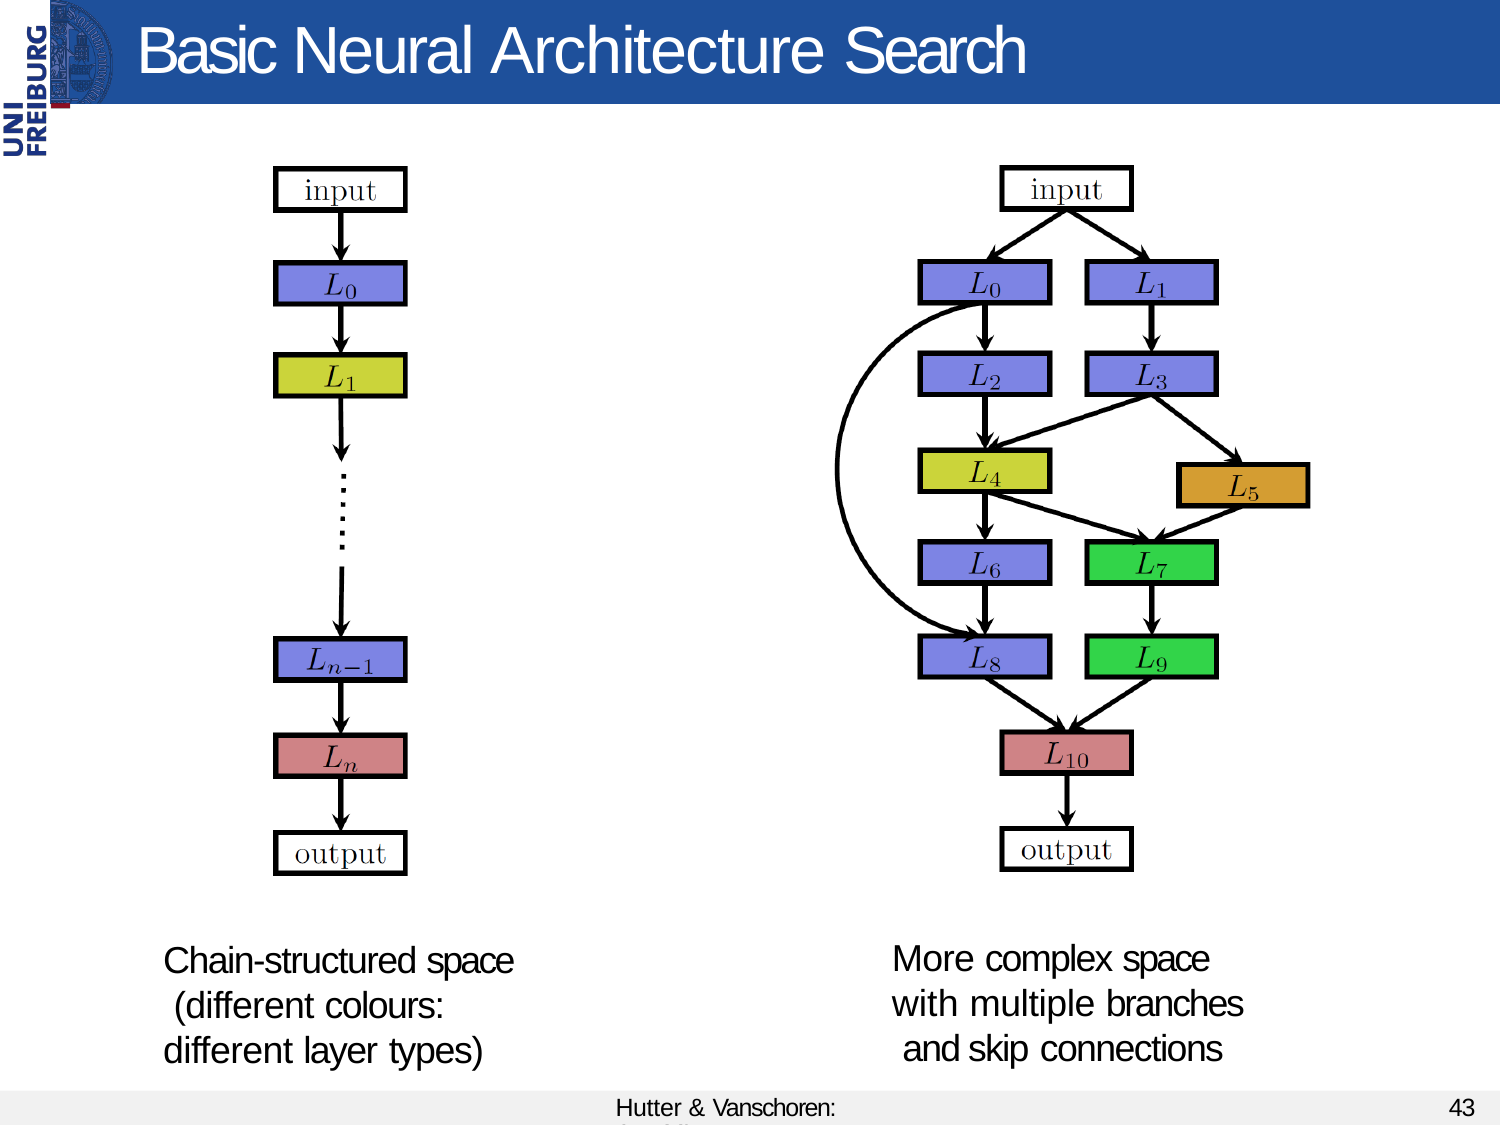

# Basic Neural Architecture Search Spaces

More complex space  with multiple branches  and skip connections
Chain-structured space  (different colours:  different layer types)

Hutter & Vanschoren: AutoML
43